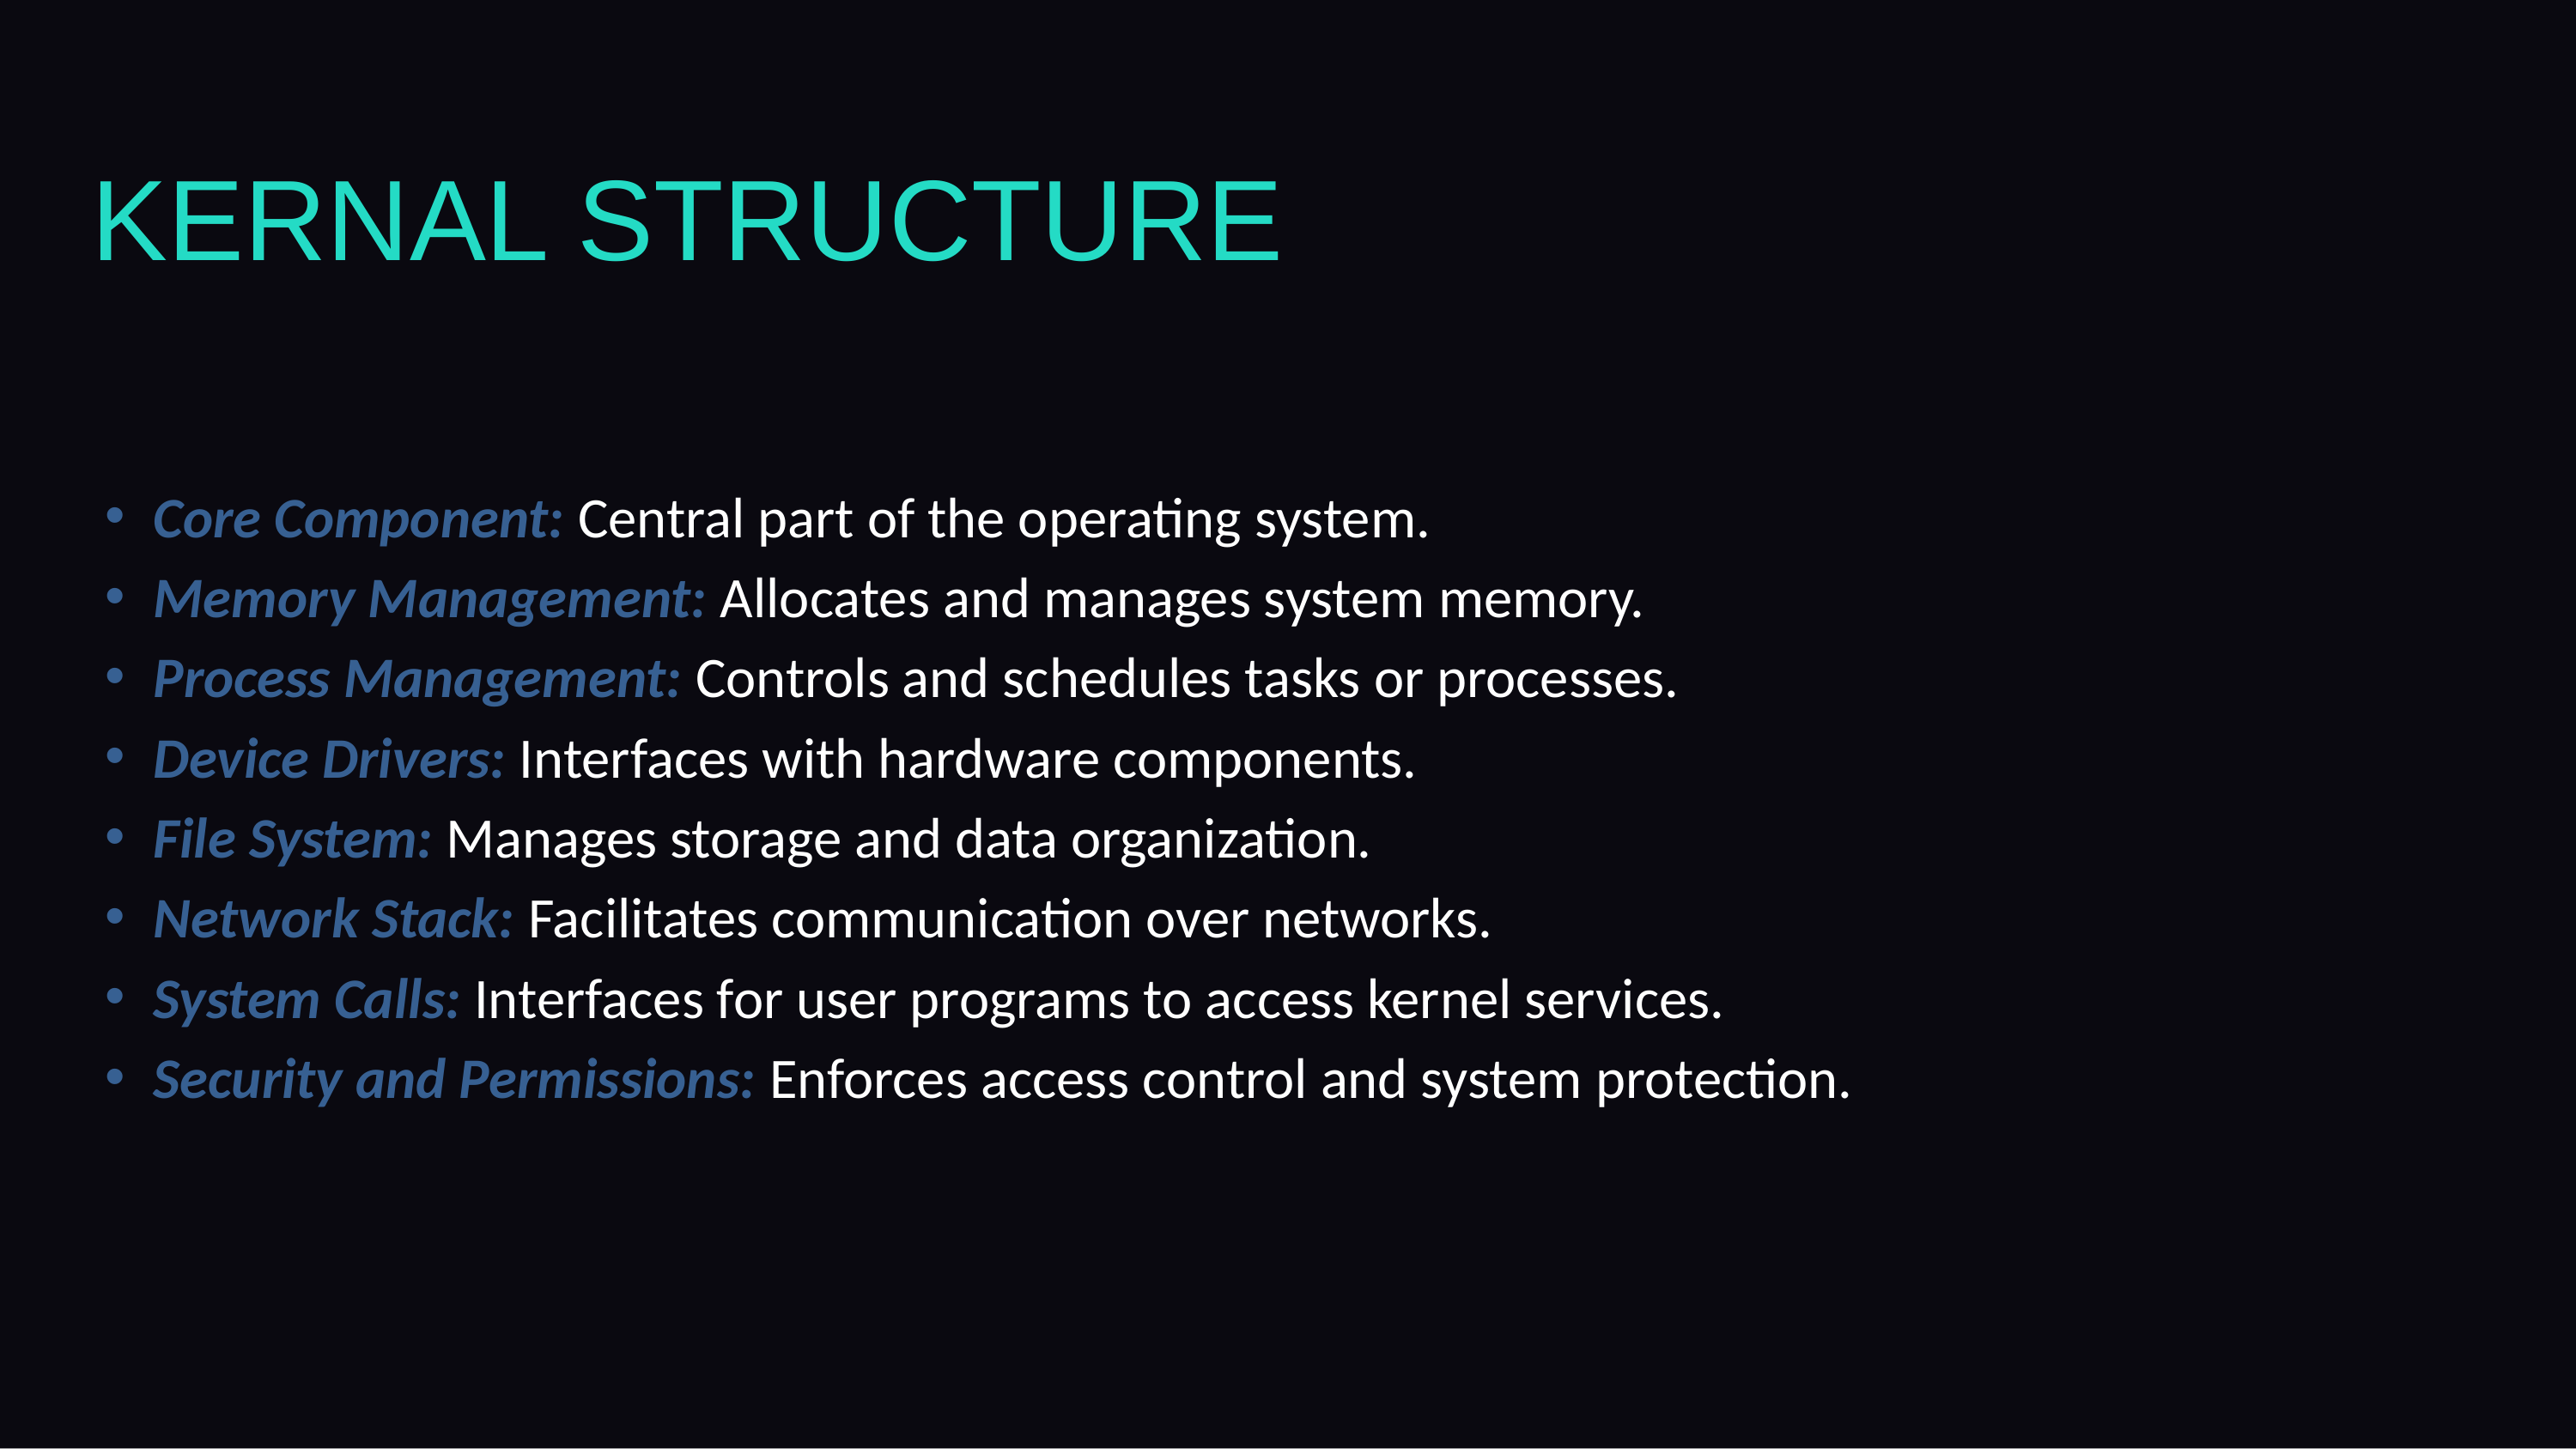

KERNAL STRUCTURE
Core Component: Central part of the operating system.
Memory Management: Allocates and manages system memory.
Process Management: Controls and schedules tasks or processes.
Device Drivers: Interfaces with hardware components.
File System: Manages storage and data organization.
Network Stack: Facilitates communication over networks.
System Calls: Interfaces for user programs to access kernel services.
Security and Permissions: Enforces access control and system protection.